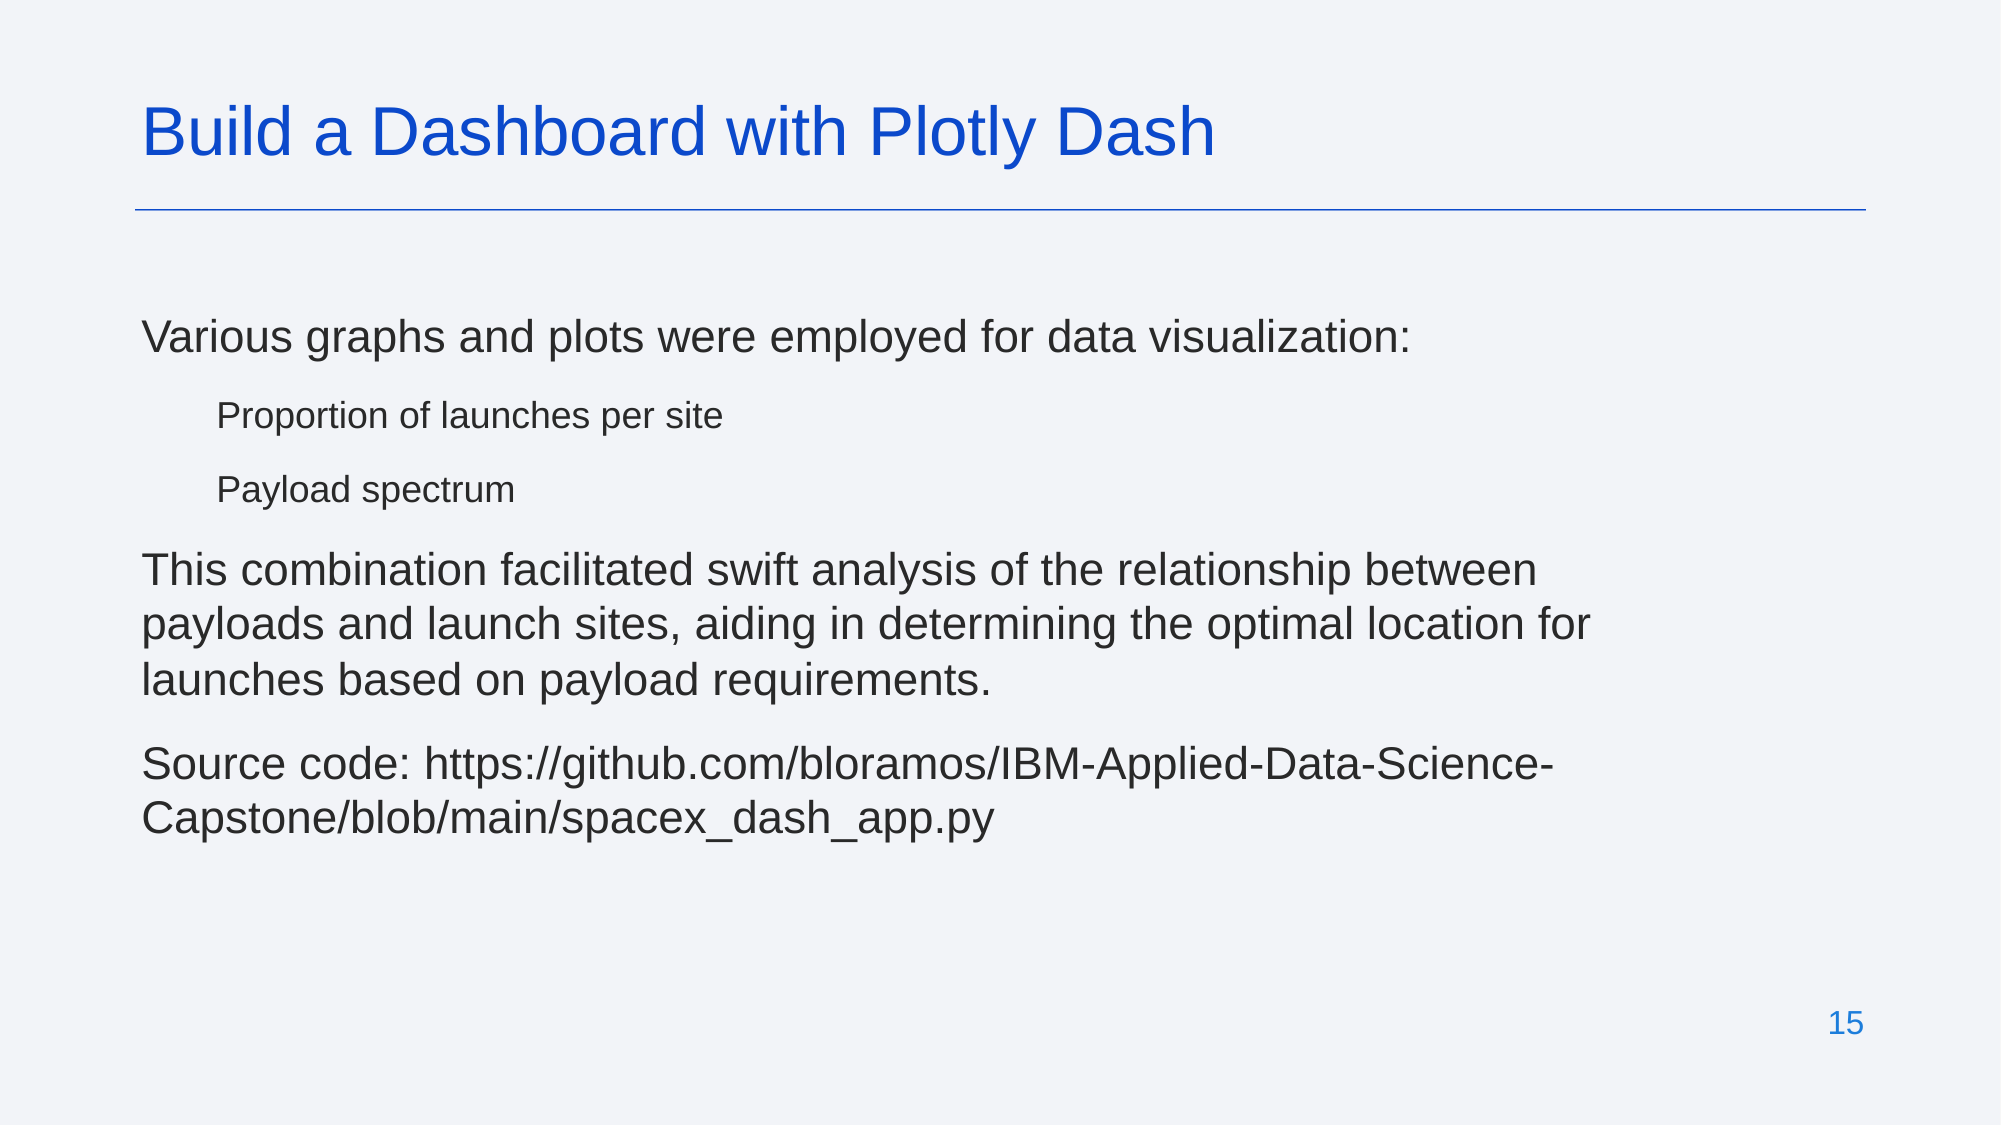

Build a Dashboard with Plotly Dash
Various graphs and plots were employed for data visualization:
Proportion of launches per site
Payload spectrum
This combination facilitated swift analysis of the relationship between payloads and launch sites, aiding in determining the optimal location for launches based on payload requirements.
Source code: https://github.com/bloramos/IBM-Applied-Data-Science-Capstone/blob/main/spacex_dash_app.py
15